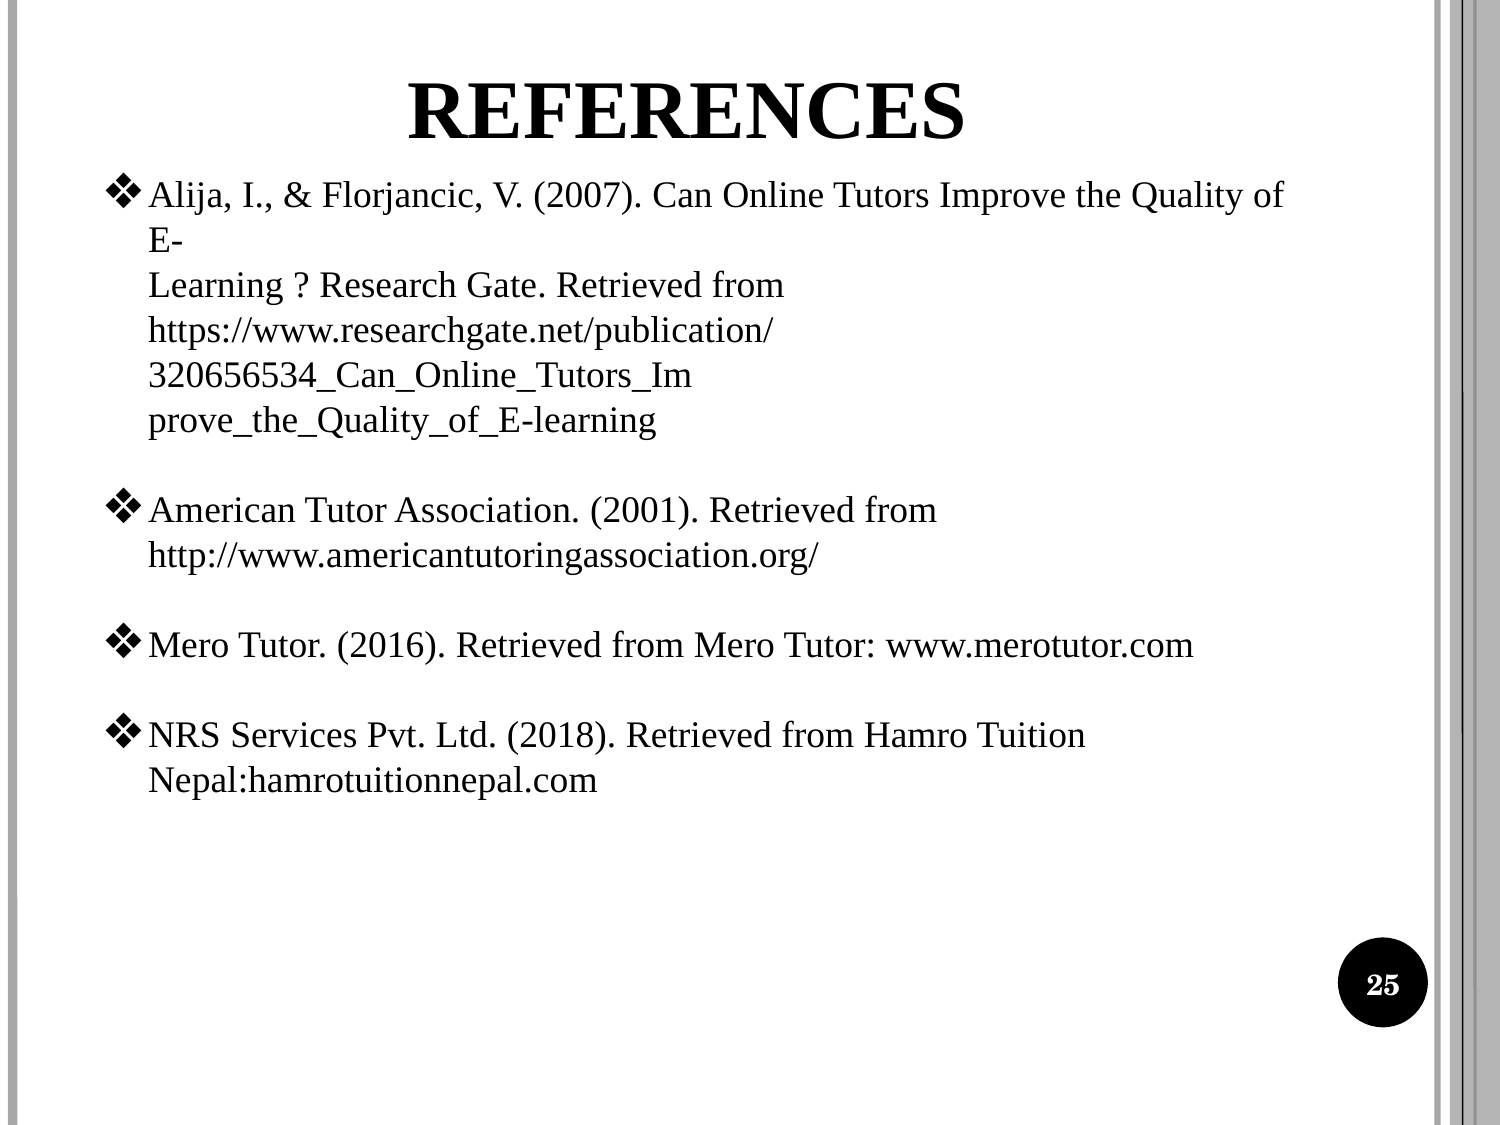

REFERENCES
Alija, I., & Florjancic, V. (2007). Can Online Tutors Improve the Quality of E-
Learning ? Research Gate. Retrieved from
https://www.researchgate.net/publication/320656534_Can_Online_Tutors_Im
prove_the_Quality_of_E-learning

American Tutor Association. (2001). Retrieved from
http://www.americantutoringassociation.org/

Mero Tutor. (2016). Retrieved from Mero Tutor: www.merotutor.com

NRS Services Pvt. Ltd. (2018). Retrieved from Hamro Tuition Nepal:hamrotuitionnepal.com
25